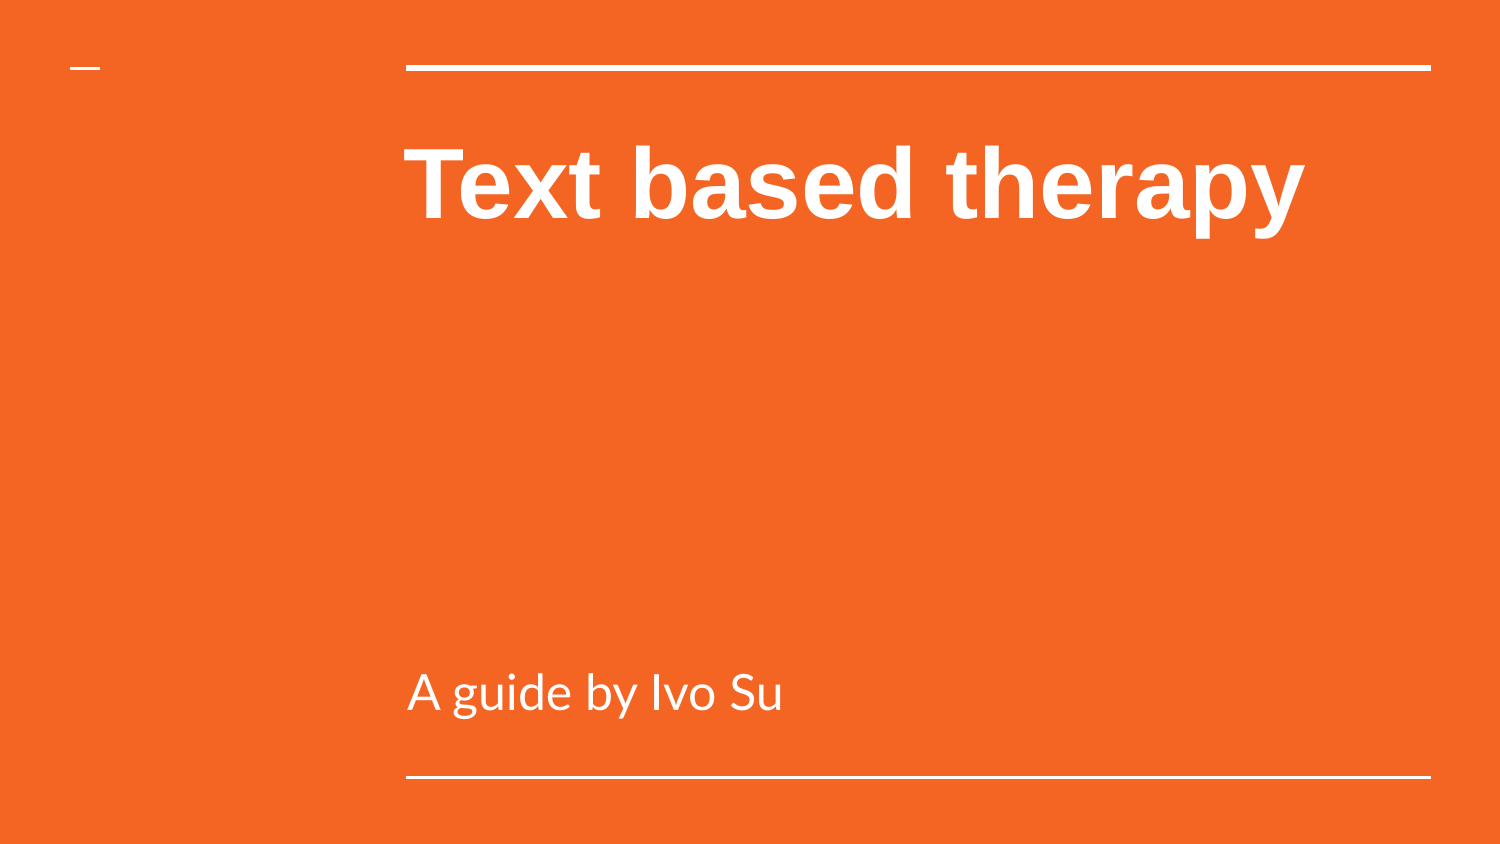

# Text based therapy
A guide by Ivo Su